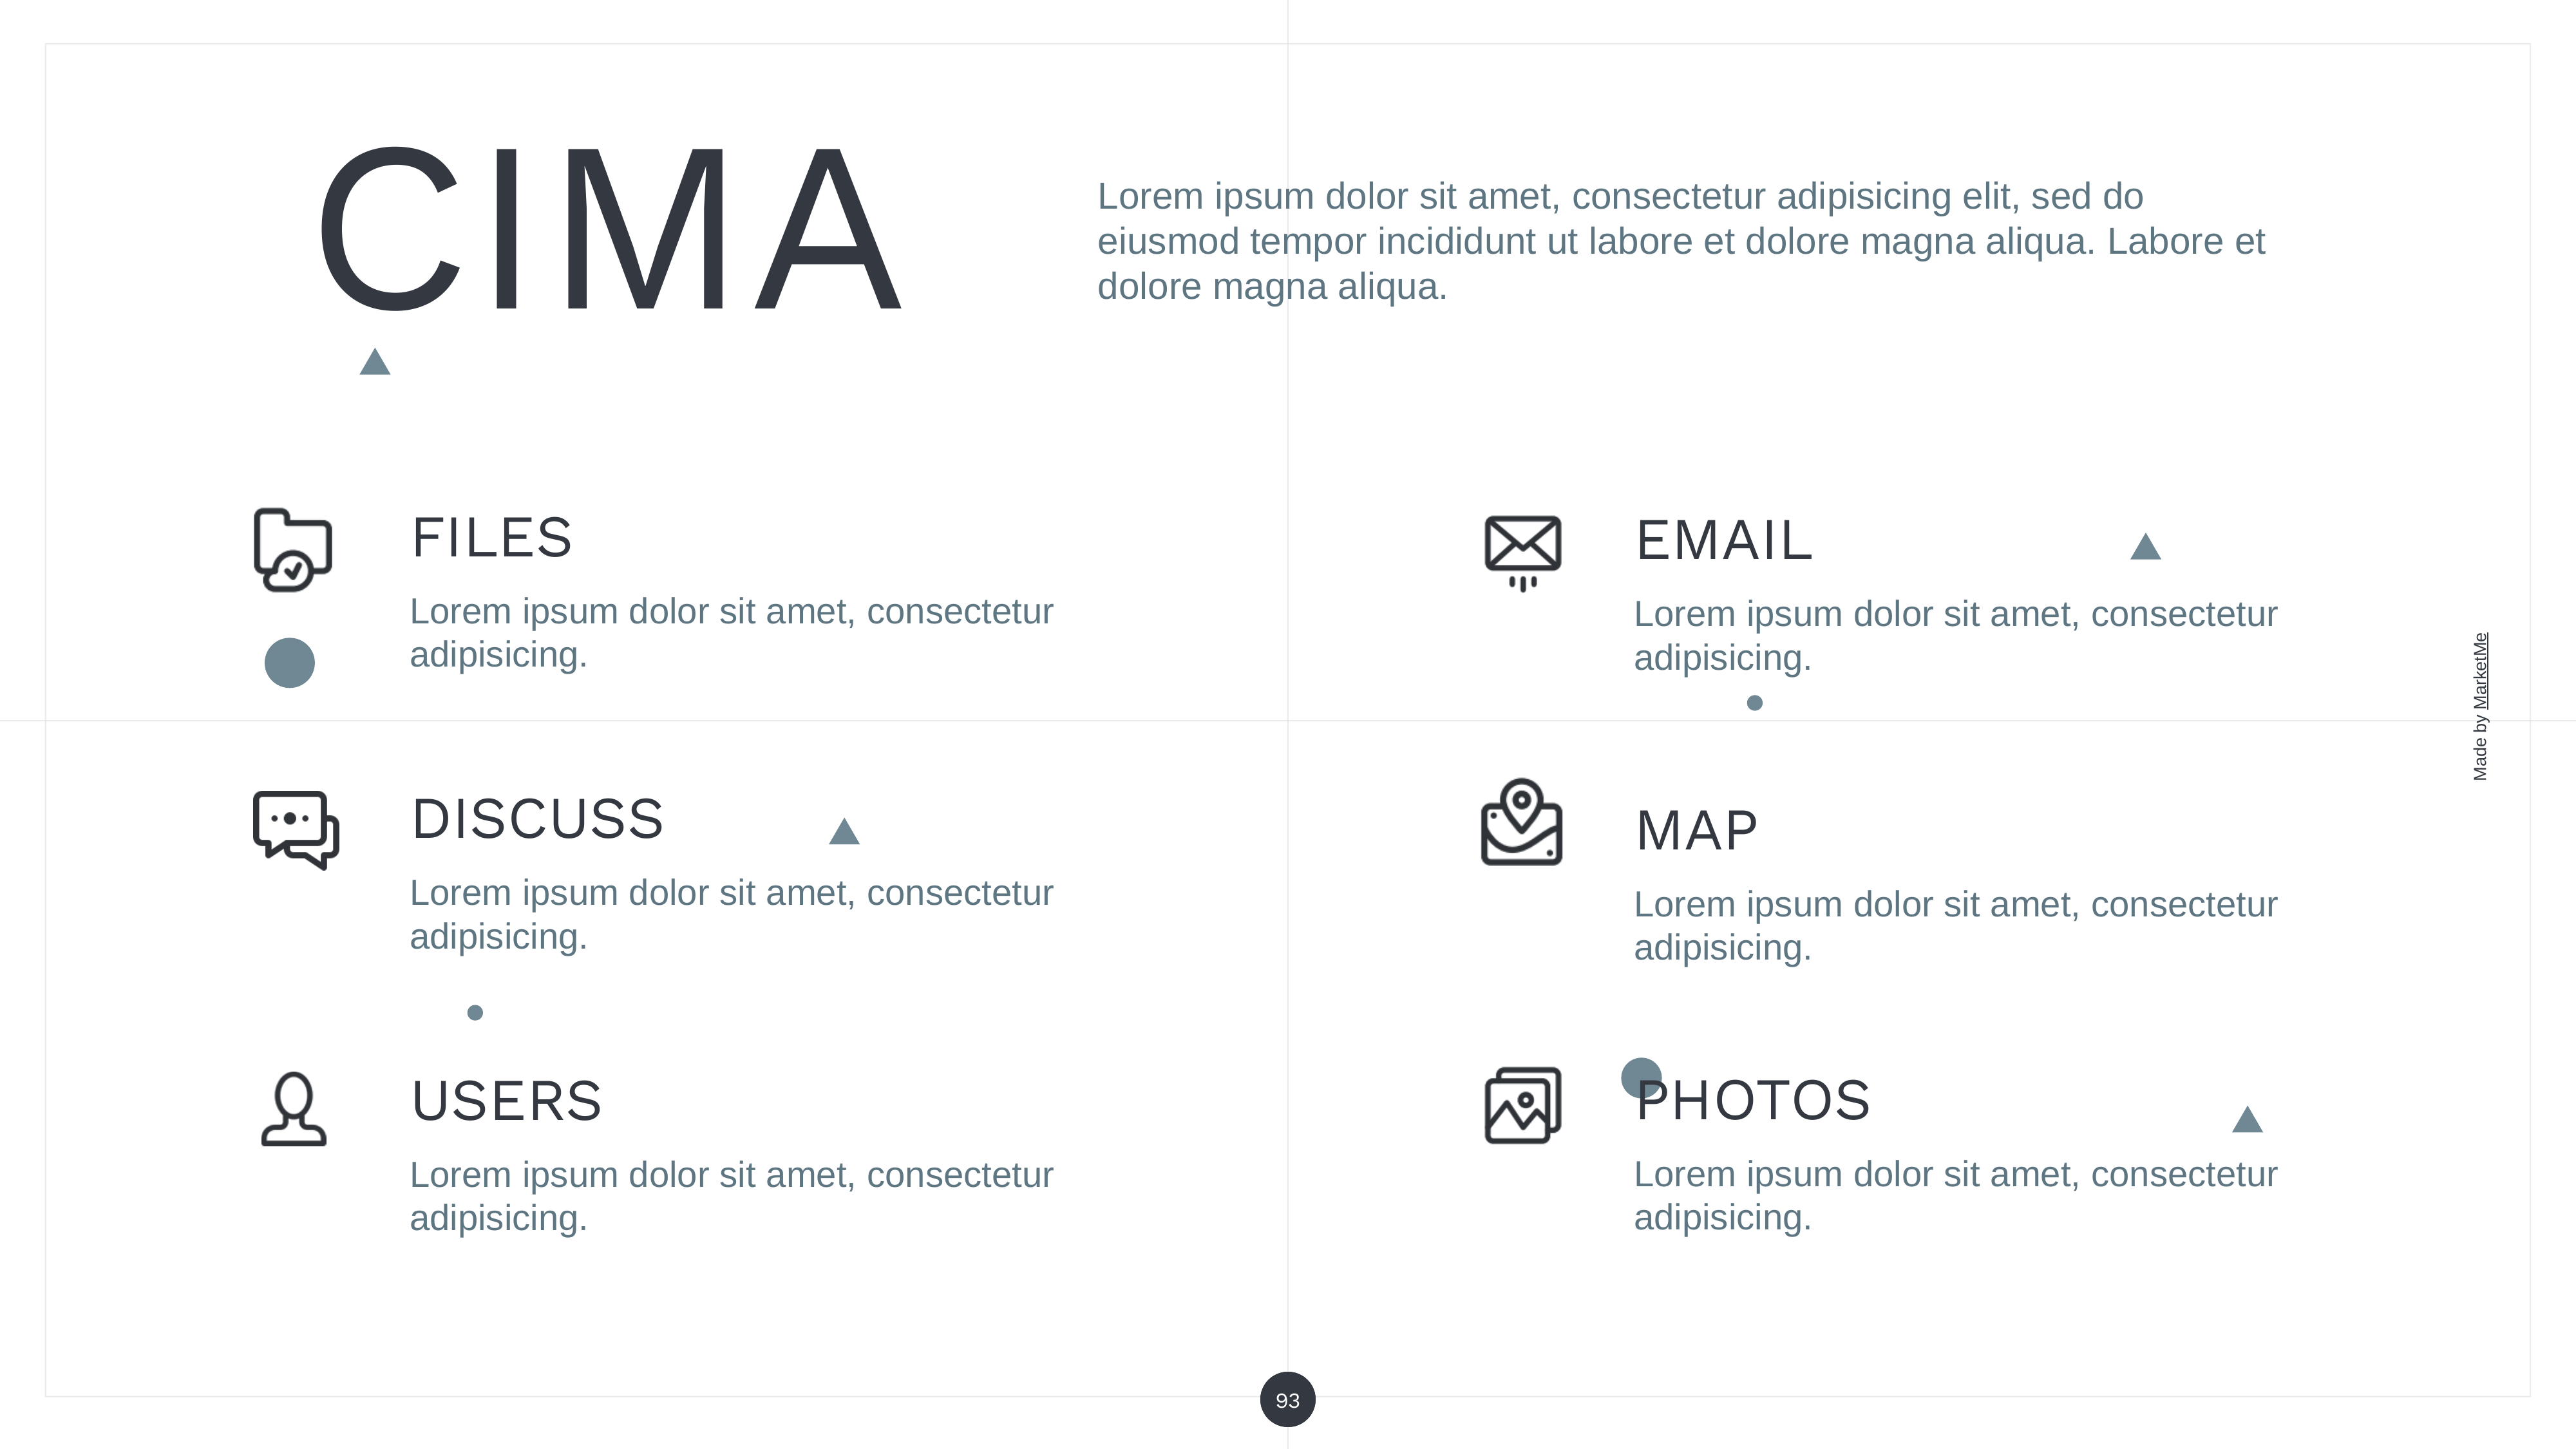

CIMA
Lorem ipsum dolor sit amet, consectetur adipisicing elit, sed do eiusmod tempor incididunt ut labore et dolore magna aliqua. Labore et dolore magna aliqua.
FILES
EMAIL
Lorem ipsum dolor sit amet, consectetur adipisicing.
Lorem ipsum dolor sit amet, consectetur adipisicing.
Made by MarketMe
DISCUSS
MAP
Lorem ipsum dolor sit amet, consectetur adipisicing.
Lorem ipsum dolor sit amet, consectetur adipisicing.
PHOTOS
USERS
Lorem ipsum dolor sit amet, consectetur adipisicing.
Lorem ipsum dolor sit amet, consectetur adipisicing.

93